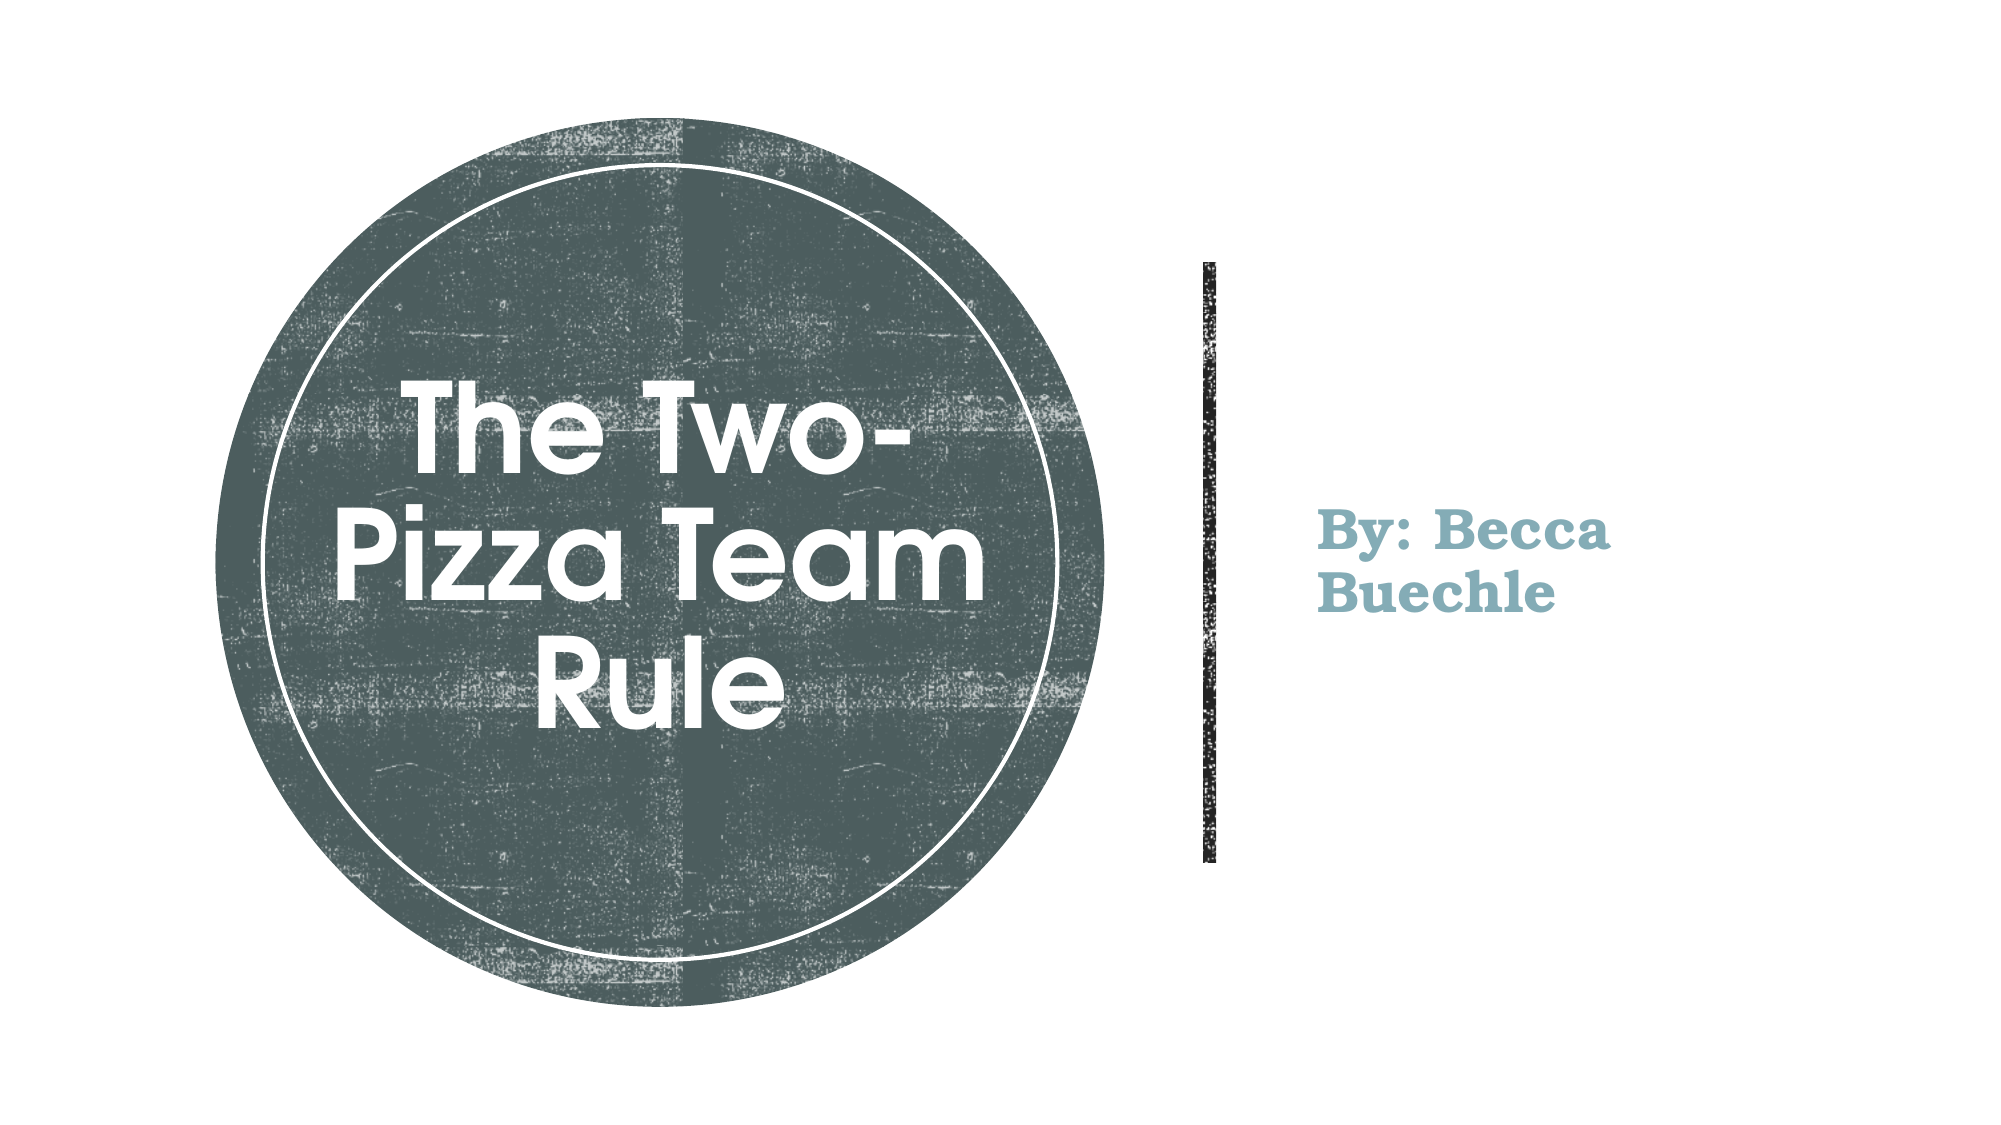

# The Two-Pizza Team Rule
By: Becca Buechle